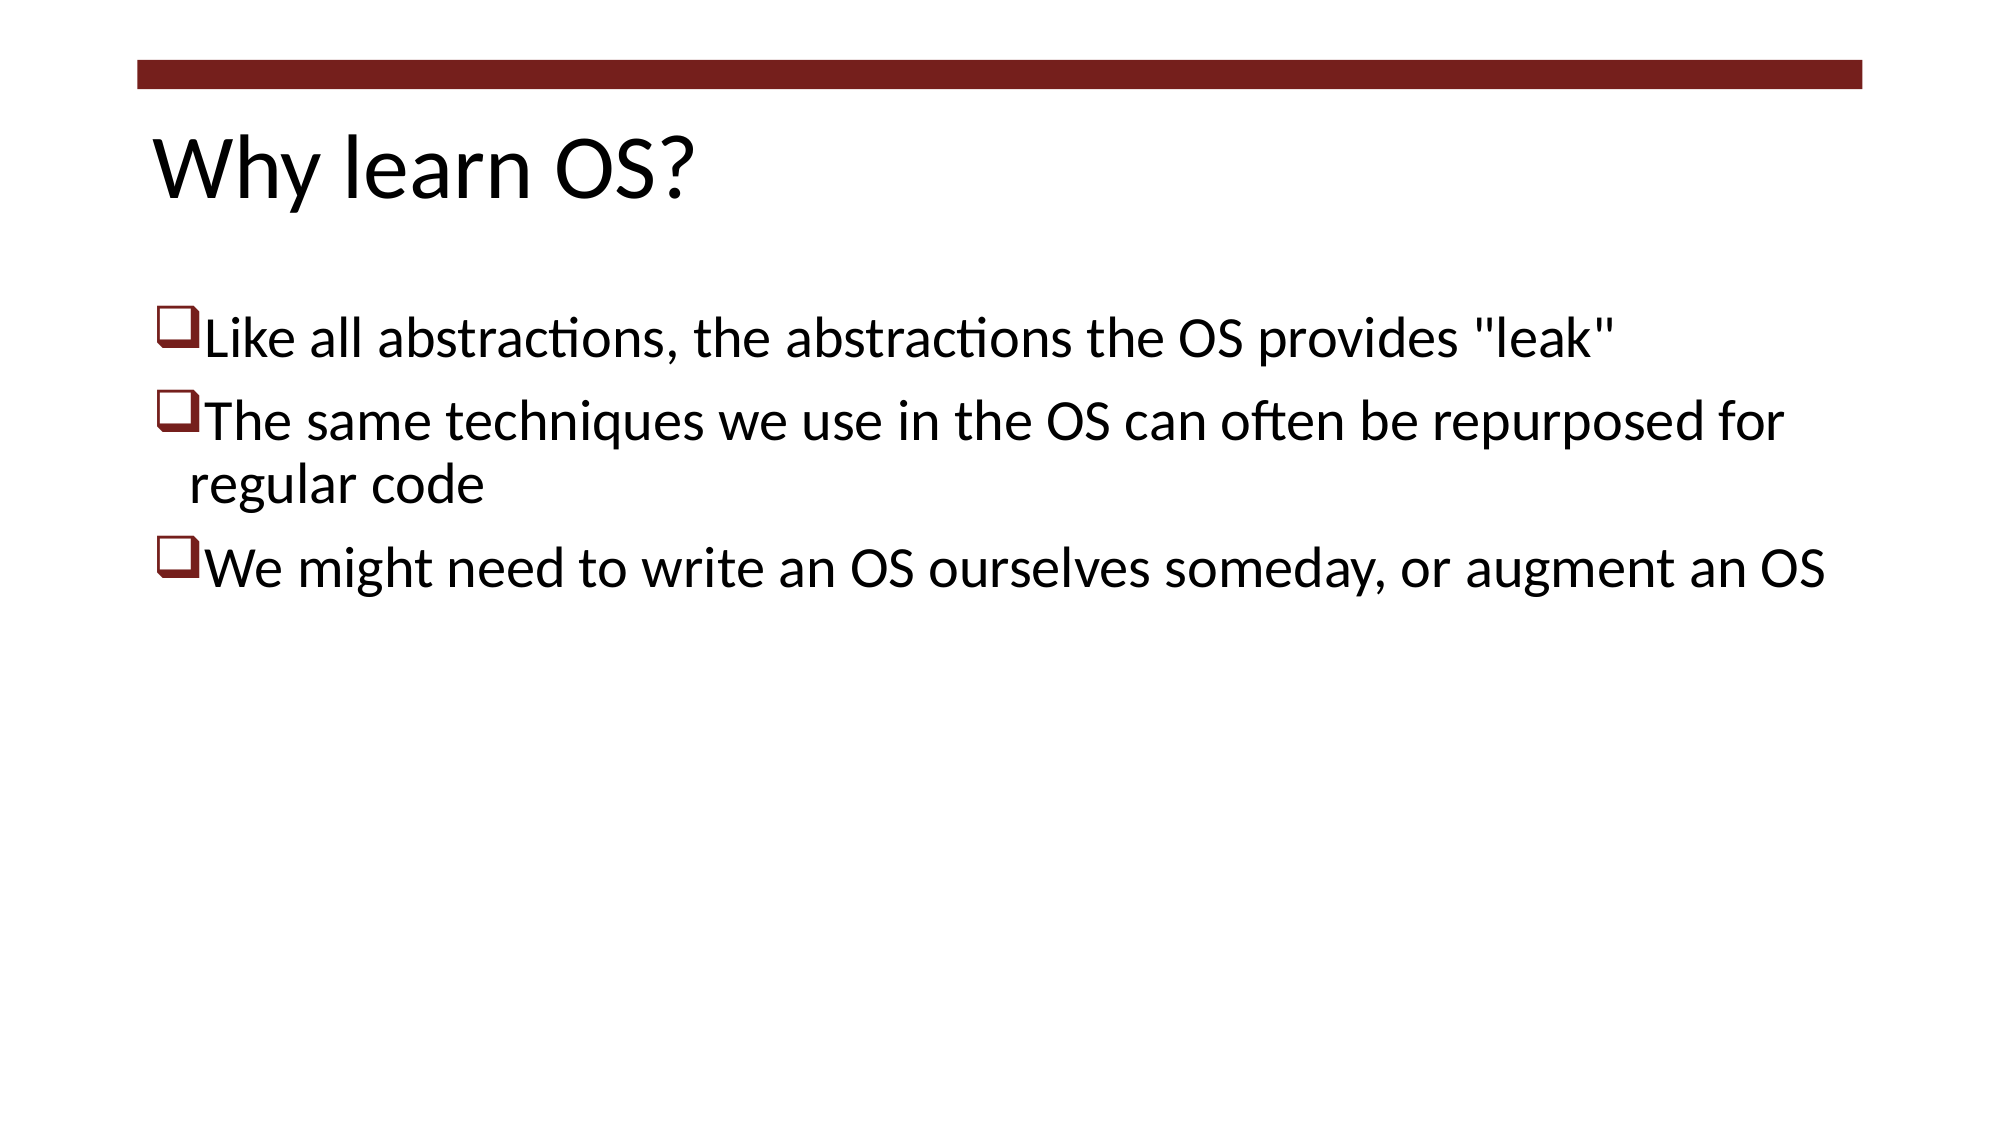

# Why learn OS?
Like all abstractions, the abstractions the OS provides "leak"
The same techniques we use in the OS can often be repurposed for regular code
We might need to write an OS ourselves someday, or augment an OS